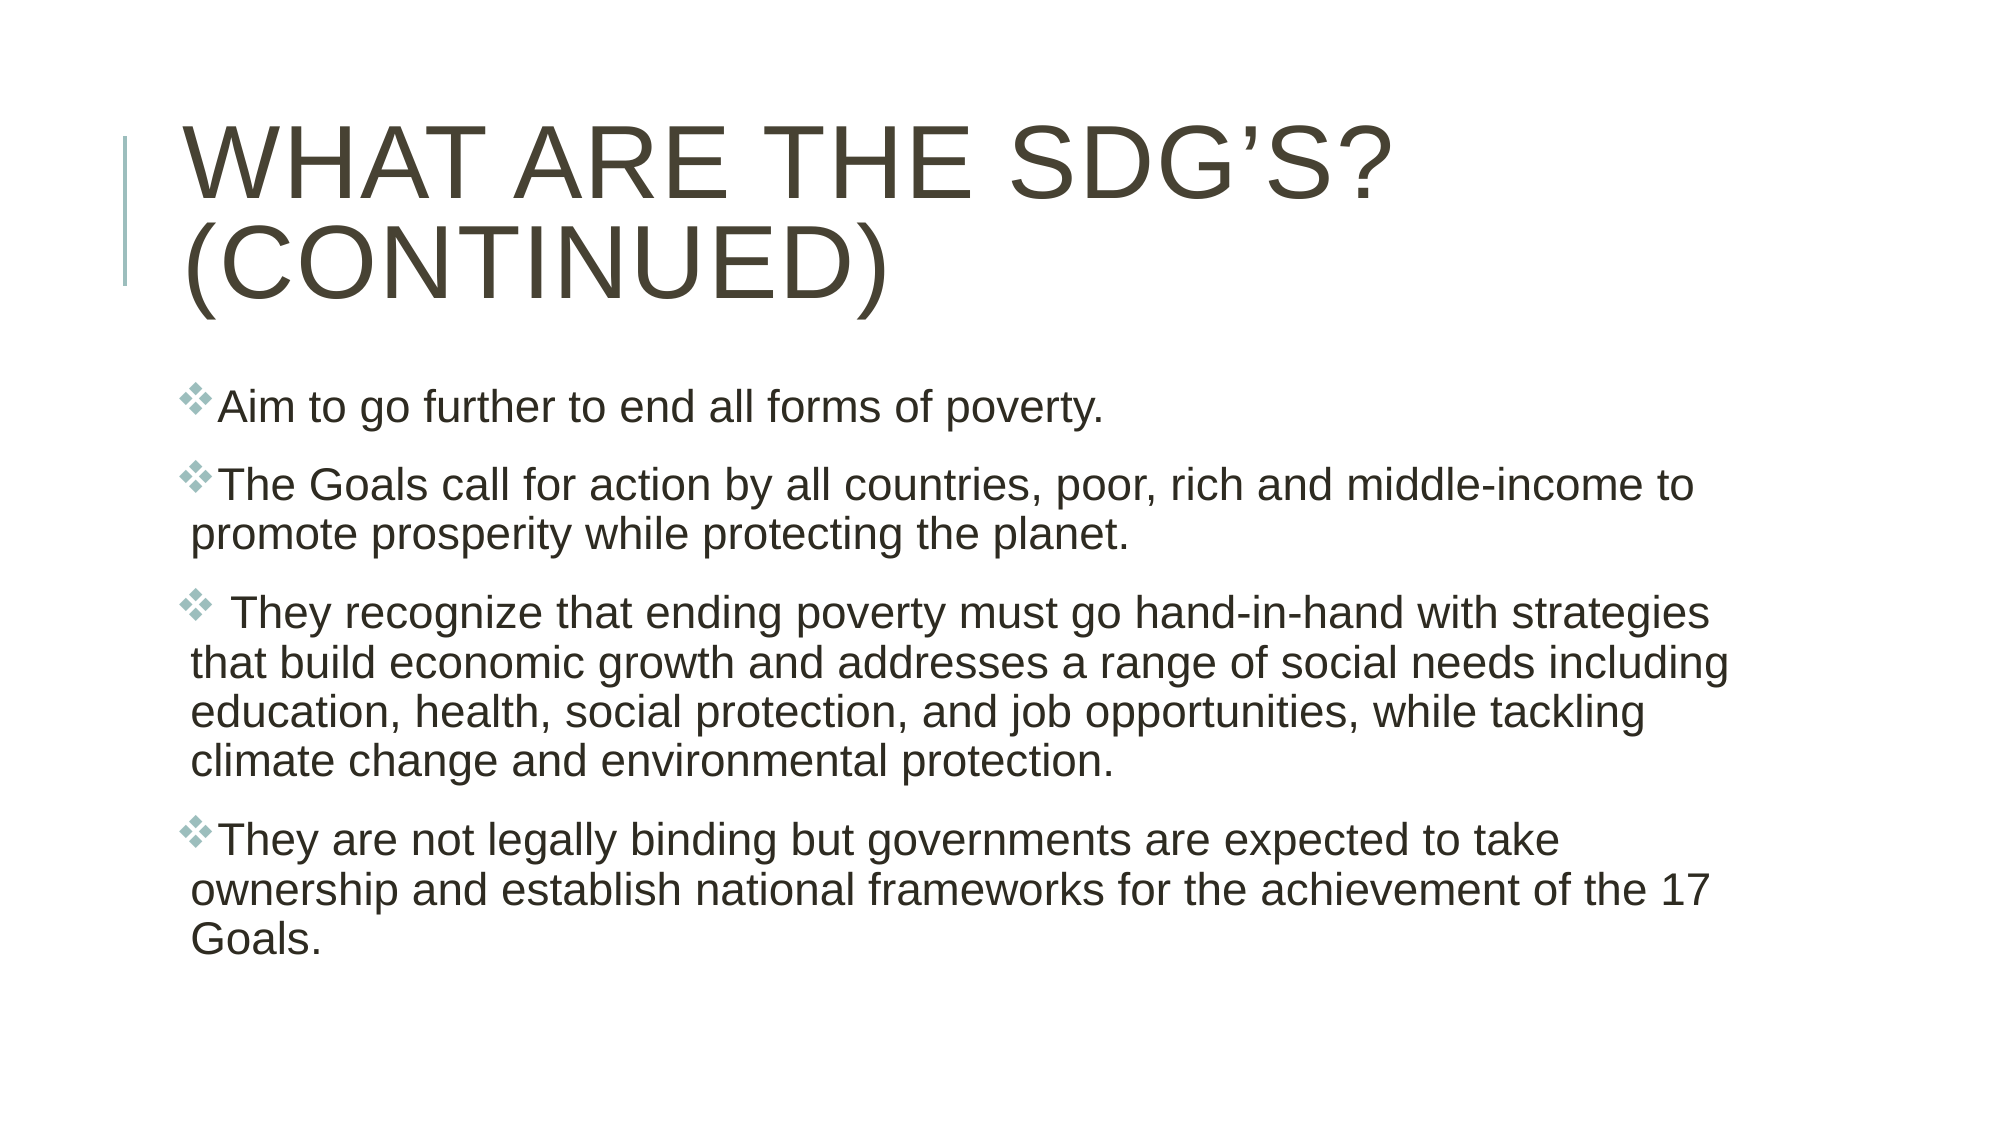

# What are the sdg’s? (ContiNUed)
Aim to go further to end all forms of poverty.
The Goals call for action by all countries, poor, rich and middle-income to promote prosperity while protecting the planet.
 They recognize that ending poverty must go hand-in-hand with strategies that build economic growth and addresses a range of social needs including education, health, social protection, and job opportunities, while tackling climate change and environmental protection.
They are not legally binding but governments are expected to take ownership and establish national frameworks for the achievement of the 17 Goals.